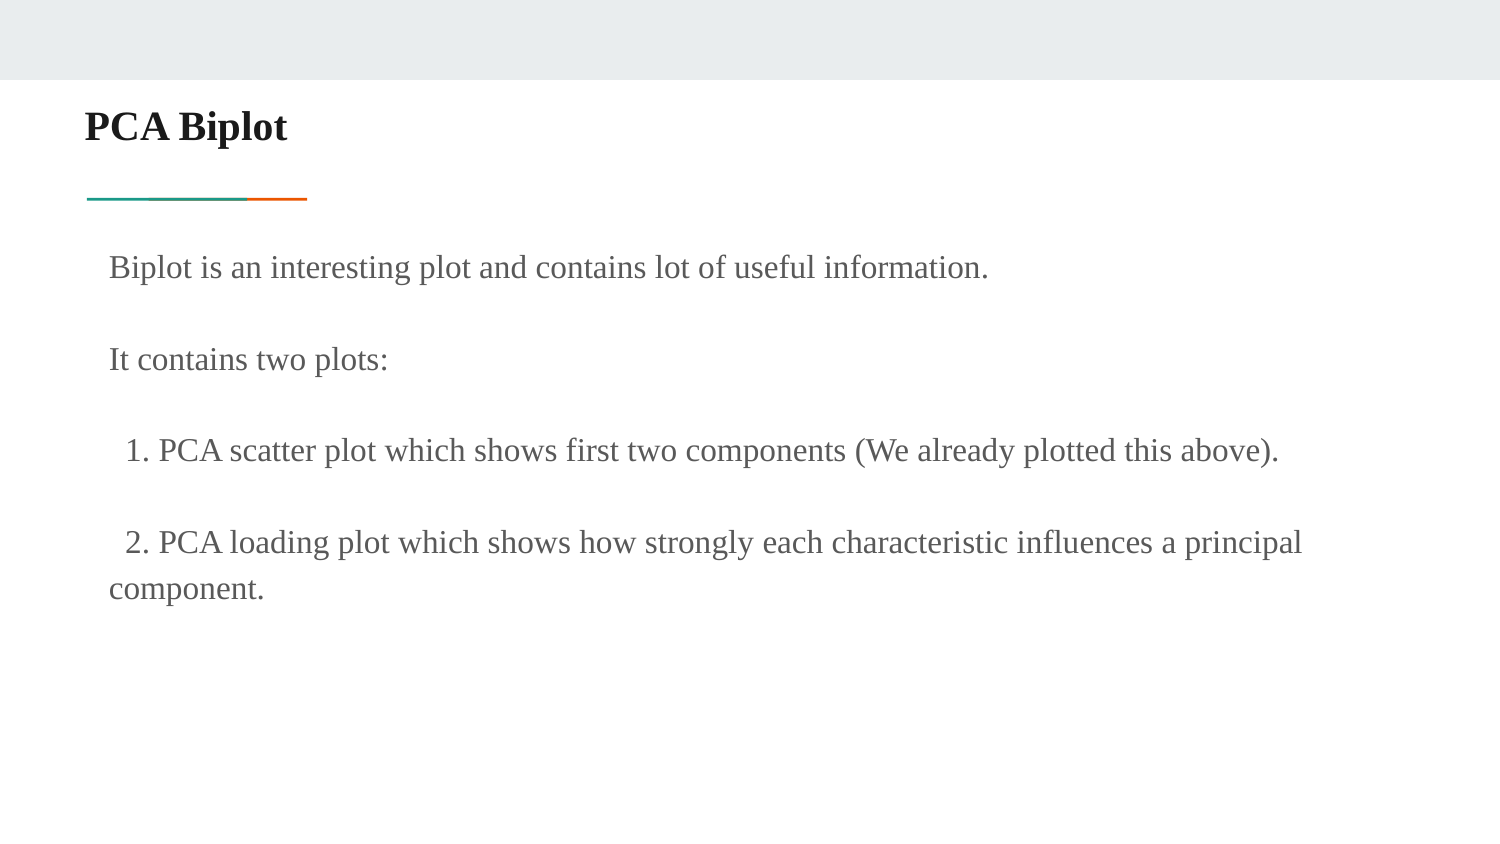

# PCA Biplot
Biplot is an interesting plot and contains lot of useful information.

It contains two plots:

  1. PCA scatter plot which shows first two components (We already plotted this above).

  2. PCA loading plot which shows how strongly each characteristic influences a principal component.